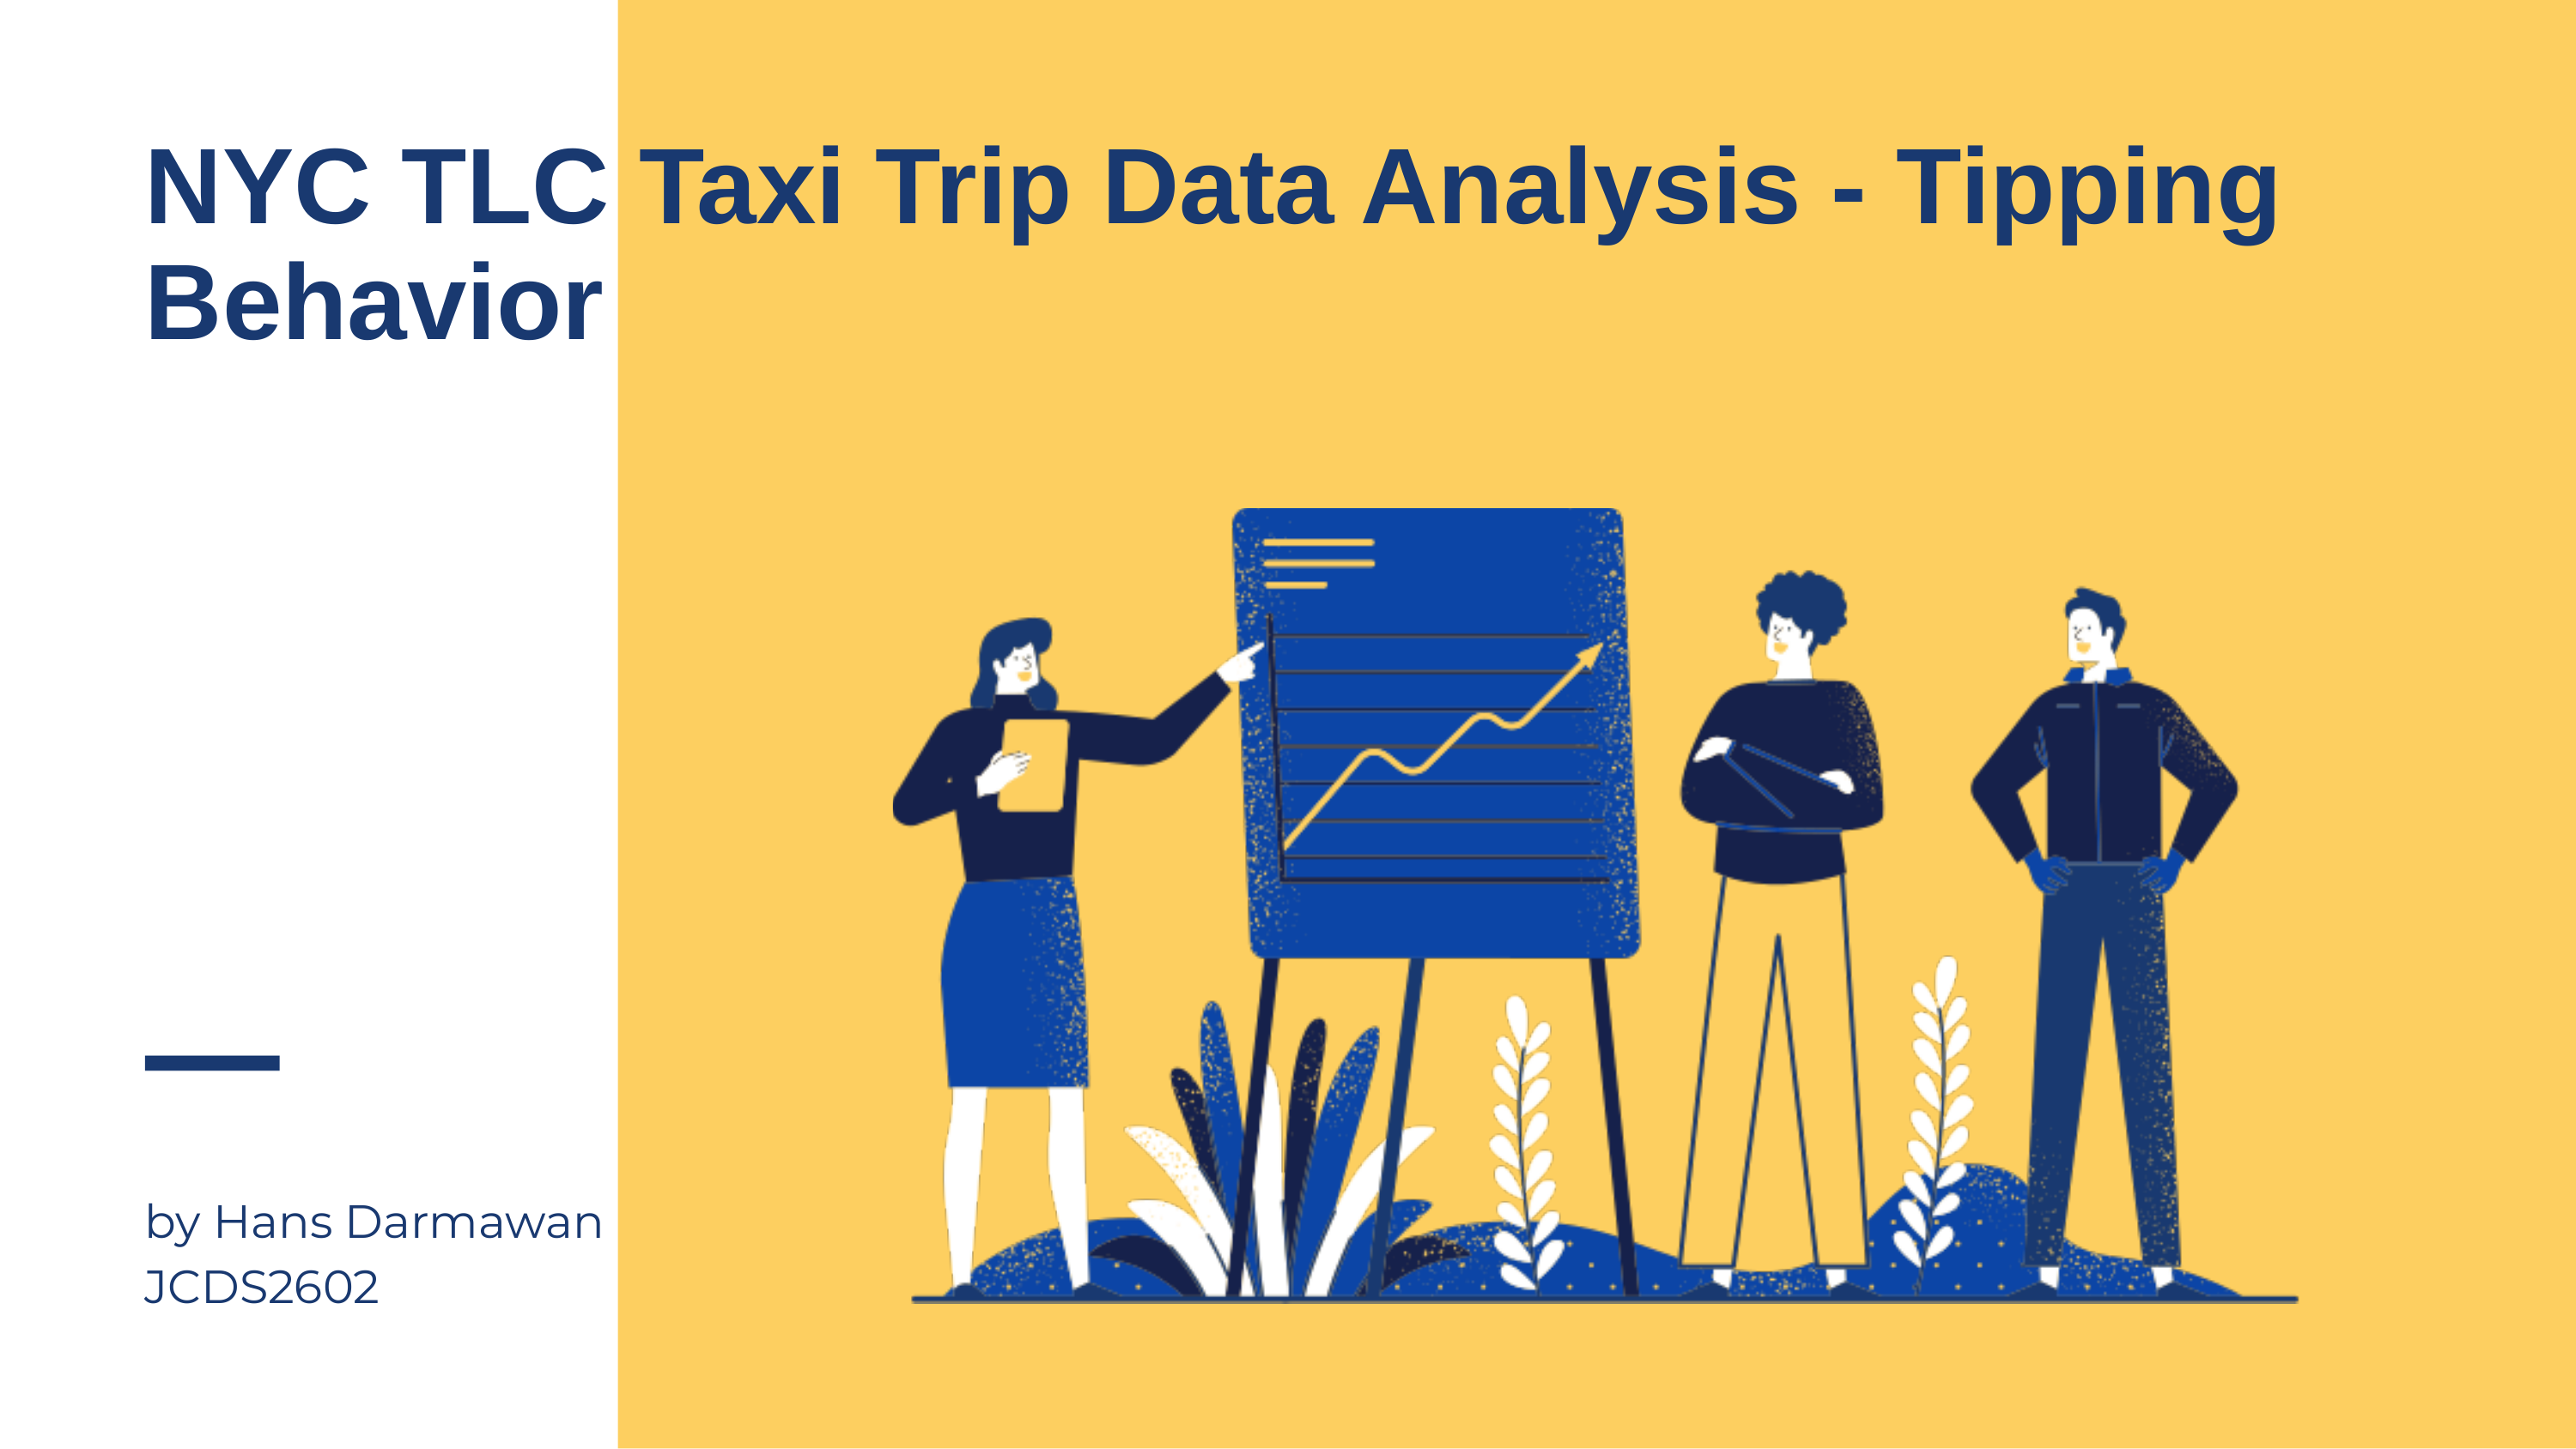

NYC TLC Taxi Trip Data Analysis - Tipping Behavior

by Hans Darmawan
JCDS2602